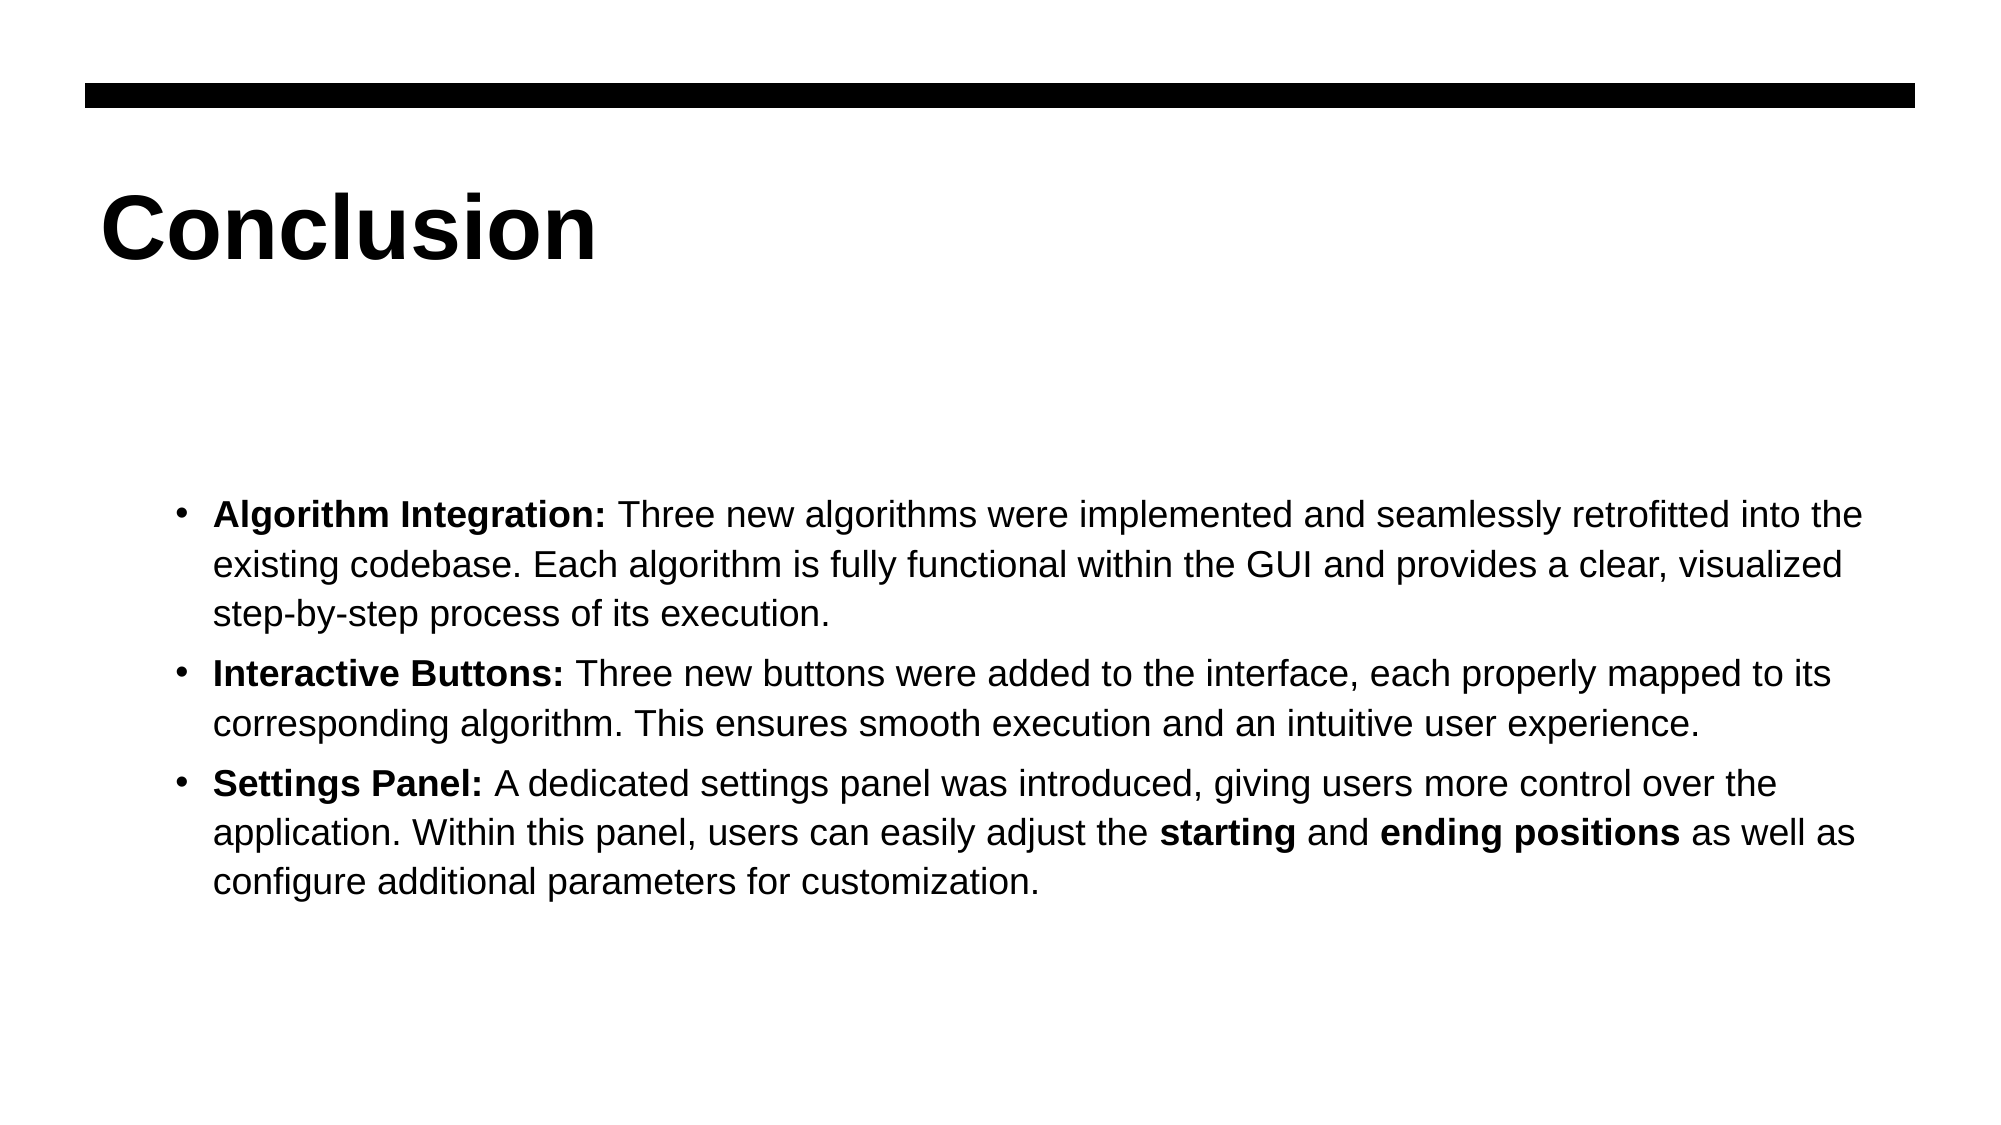

# Conclusion

Algorithm Integration: Three new algorithms were implemented and seamlessly retrofitted into the existing codebase. Each algorithm is fully functional within the GUI and provides a clear, visualized step-by-step process of its execution.
Interactive Buttons: Three new buttons were added to the interface, each properly mapped to its corresponding algorithm. This ensures smooth execution and an intuitive user experience.
Settings Panel: A dedicated settings panel was introduced, giving users more control over the application. Within this panel, users can easily adjust the starting and ending positions as well as configure additional parameters for customization.